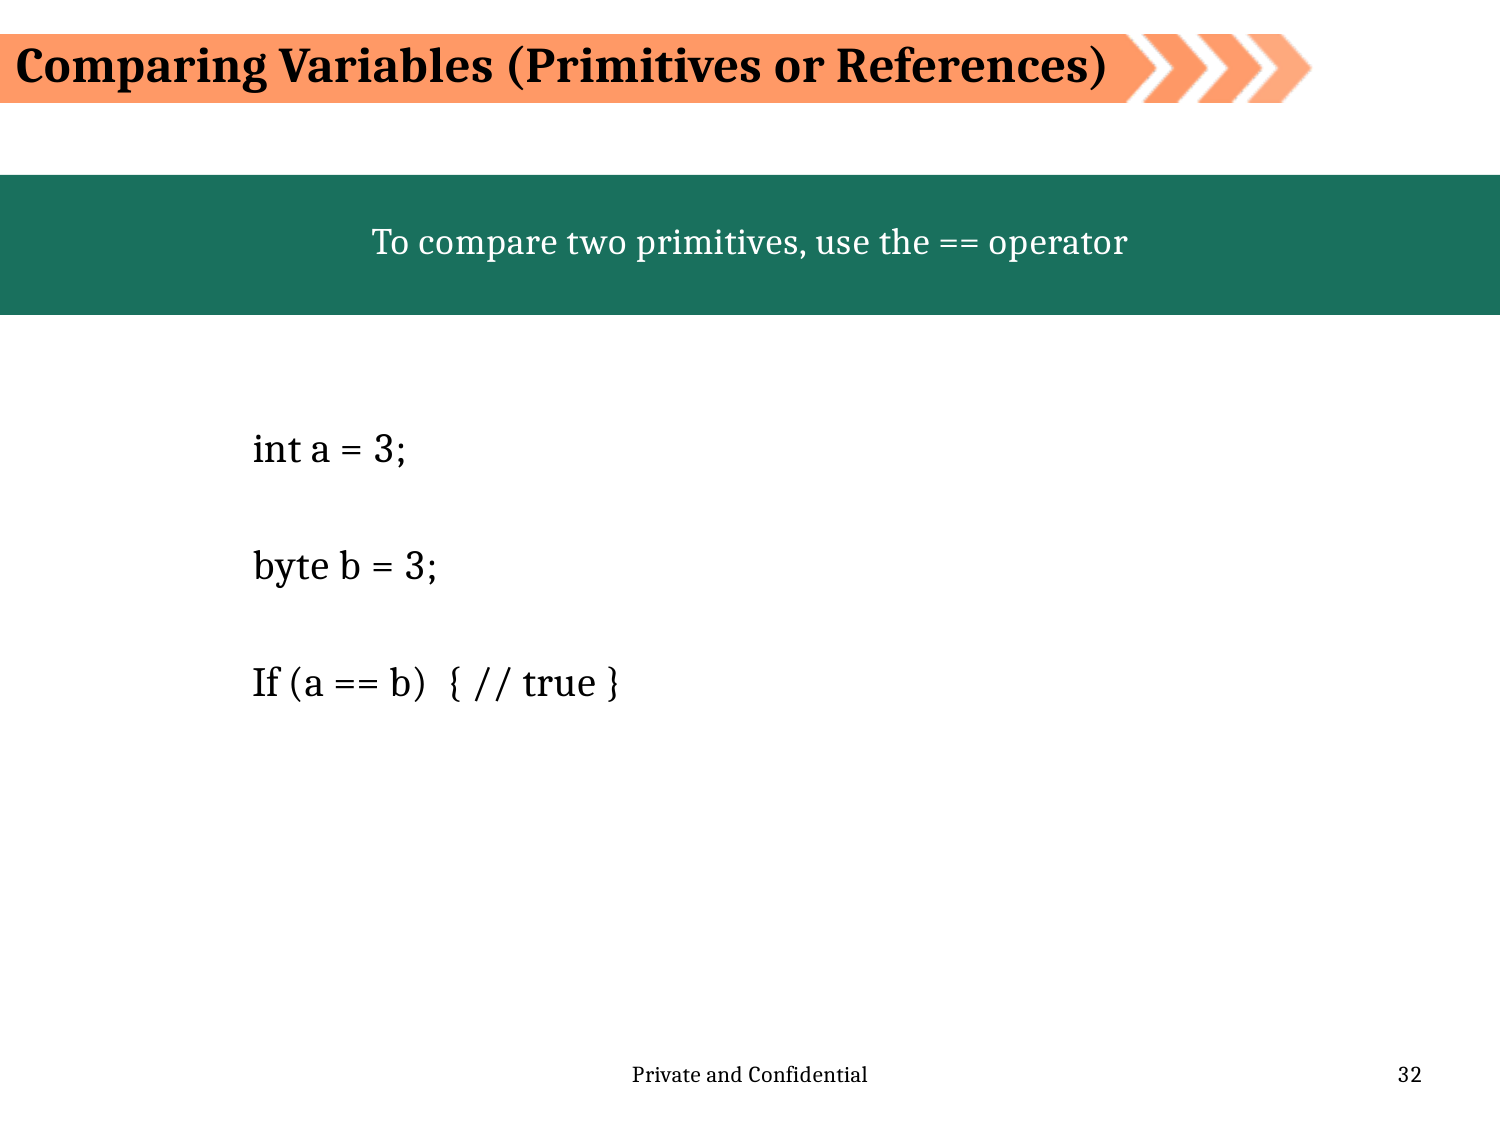

Comparing Variables (Primitives or References)

To compare two primitives, use the == operator

	int a = 3;

	byte b = 3;

   	If (a == b)  { // true }